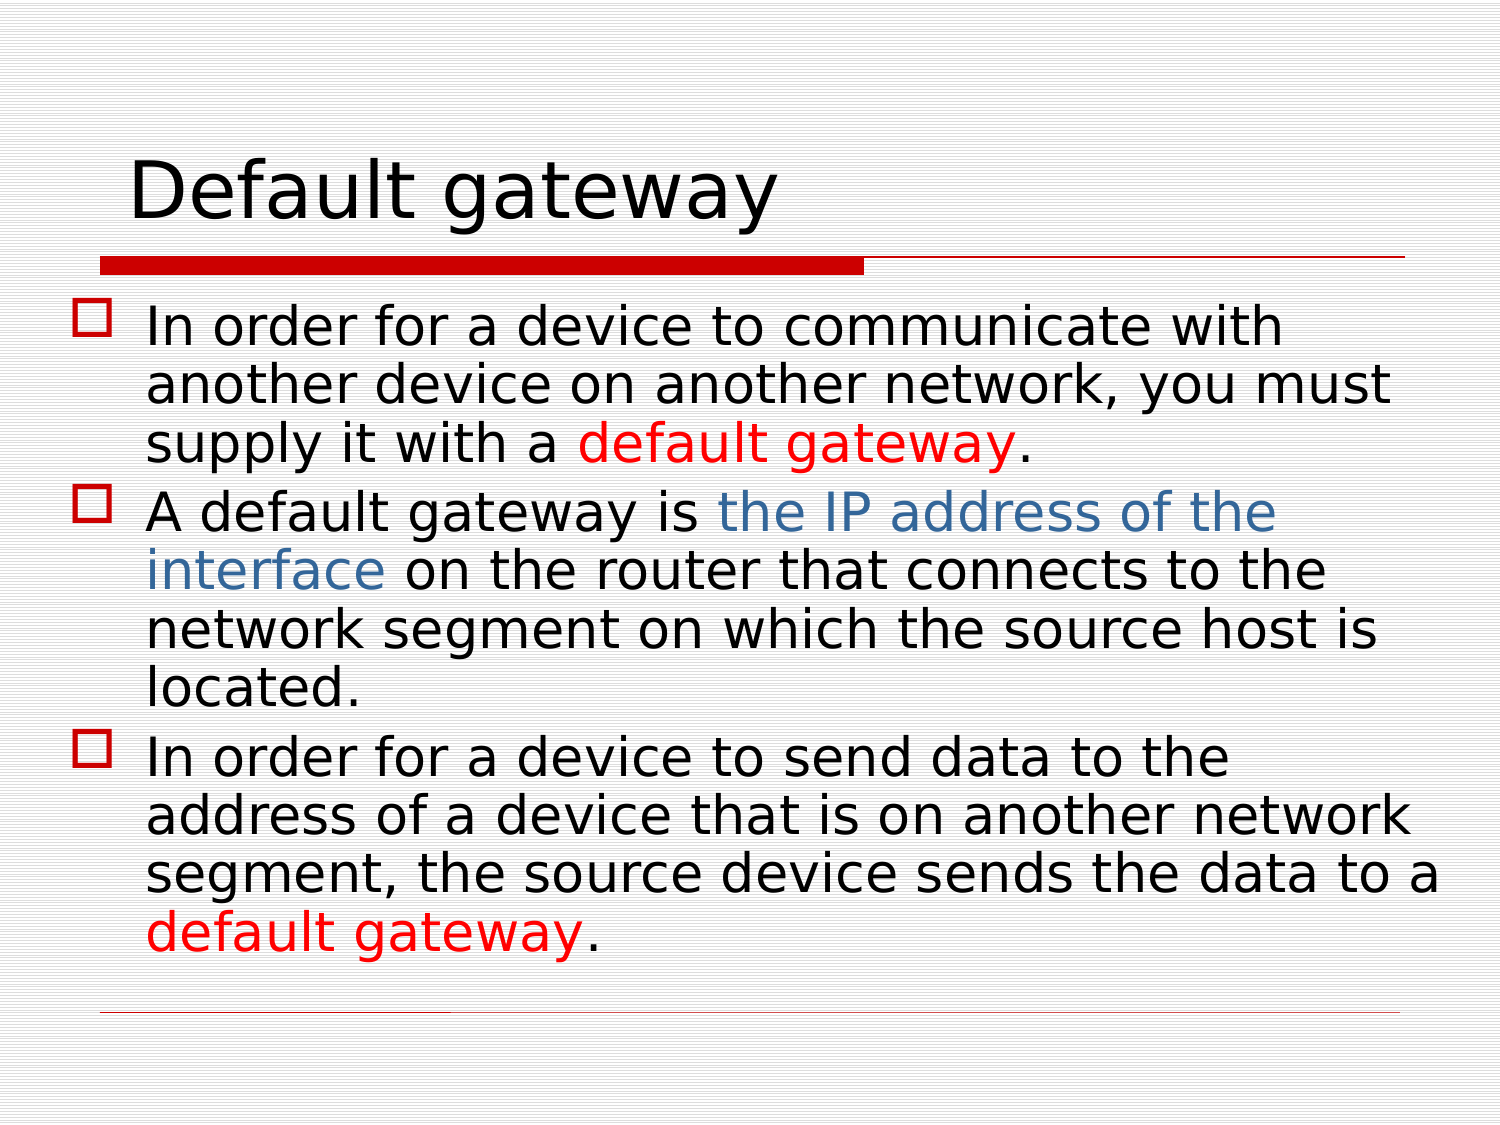

# Default gateway
In order for a device to communicate with another device on another network, you must supply it with a default gateway.
A default gateway is the IP address of the interface on the router that connects to the network segment on which the source host is located.
In order for a device to send data to the address of a device that is on another network segment, the source device sends the data to a default gateway.